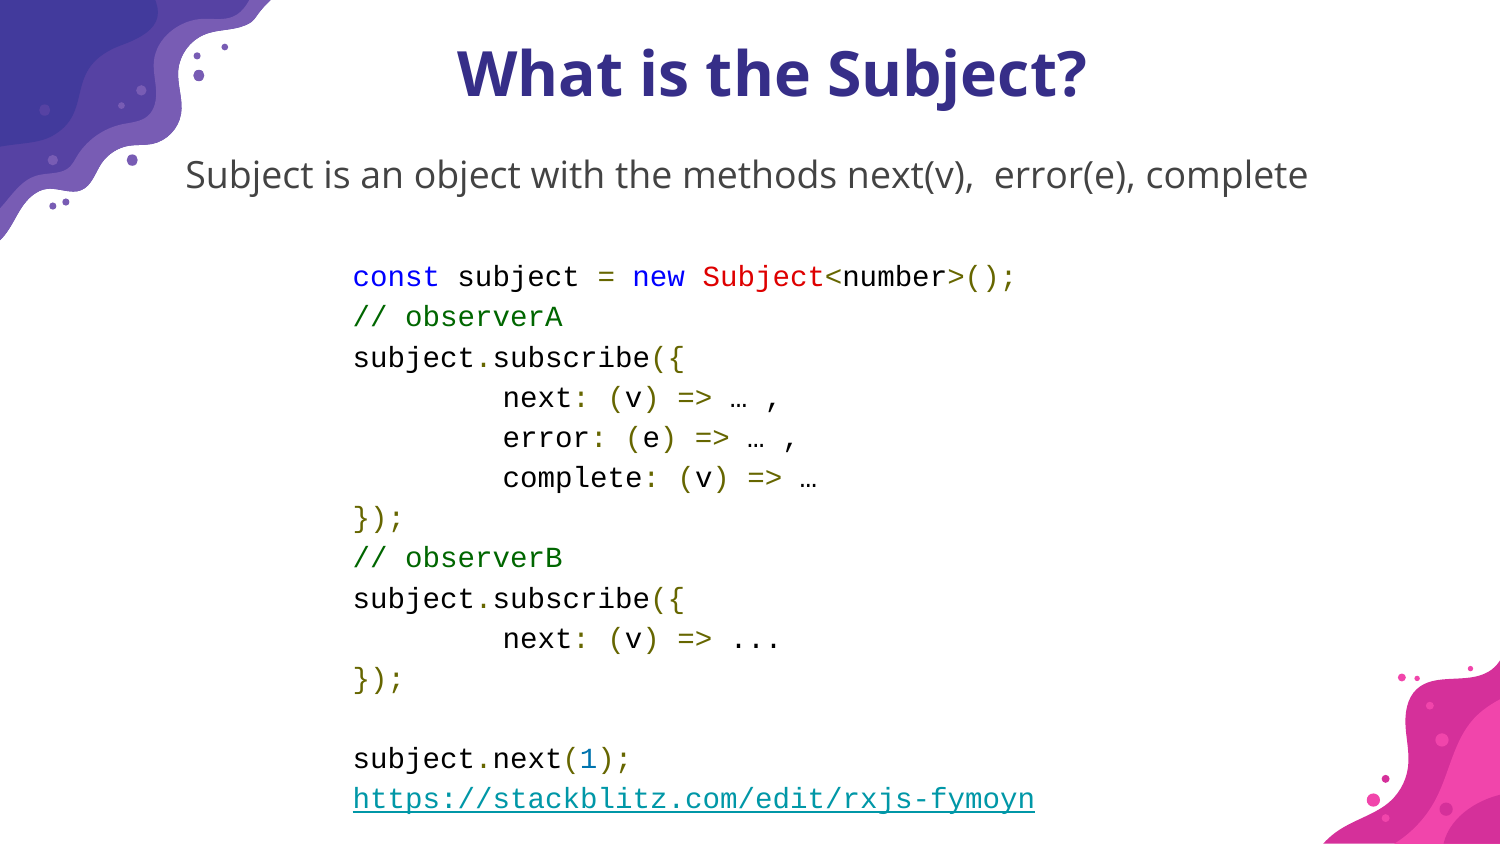

# What is the Subject?
Subject is an object with the methods next(v),  error(e), complete

const subject = new Subject<number>();
// observerA
subject.subscribe({
 	next: (v) => … ,
	error: (e) => … ,
 	complete: (v) => …
});
// observerB
subject.subscribe({
 	next: (v) => ...
});

subject.next(1);         https://stackblitz.com/edit/rxjs-fymoyn